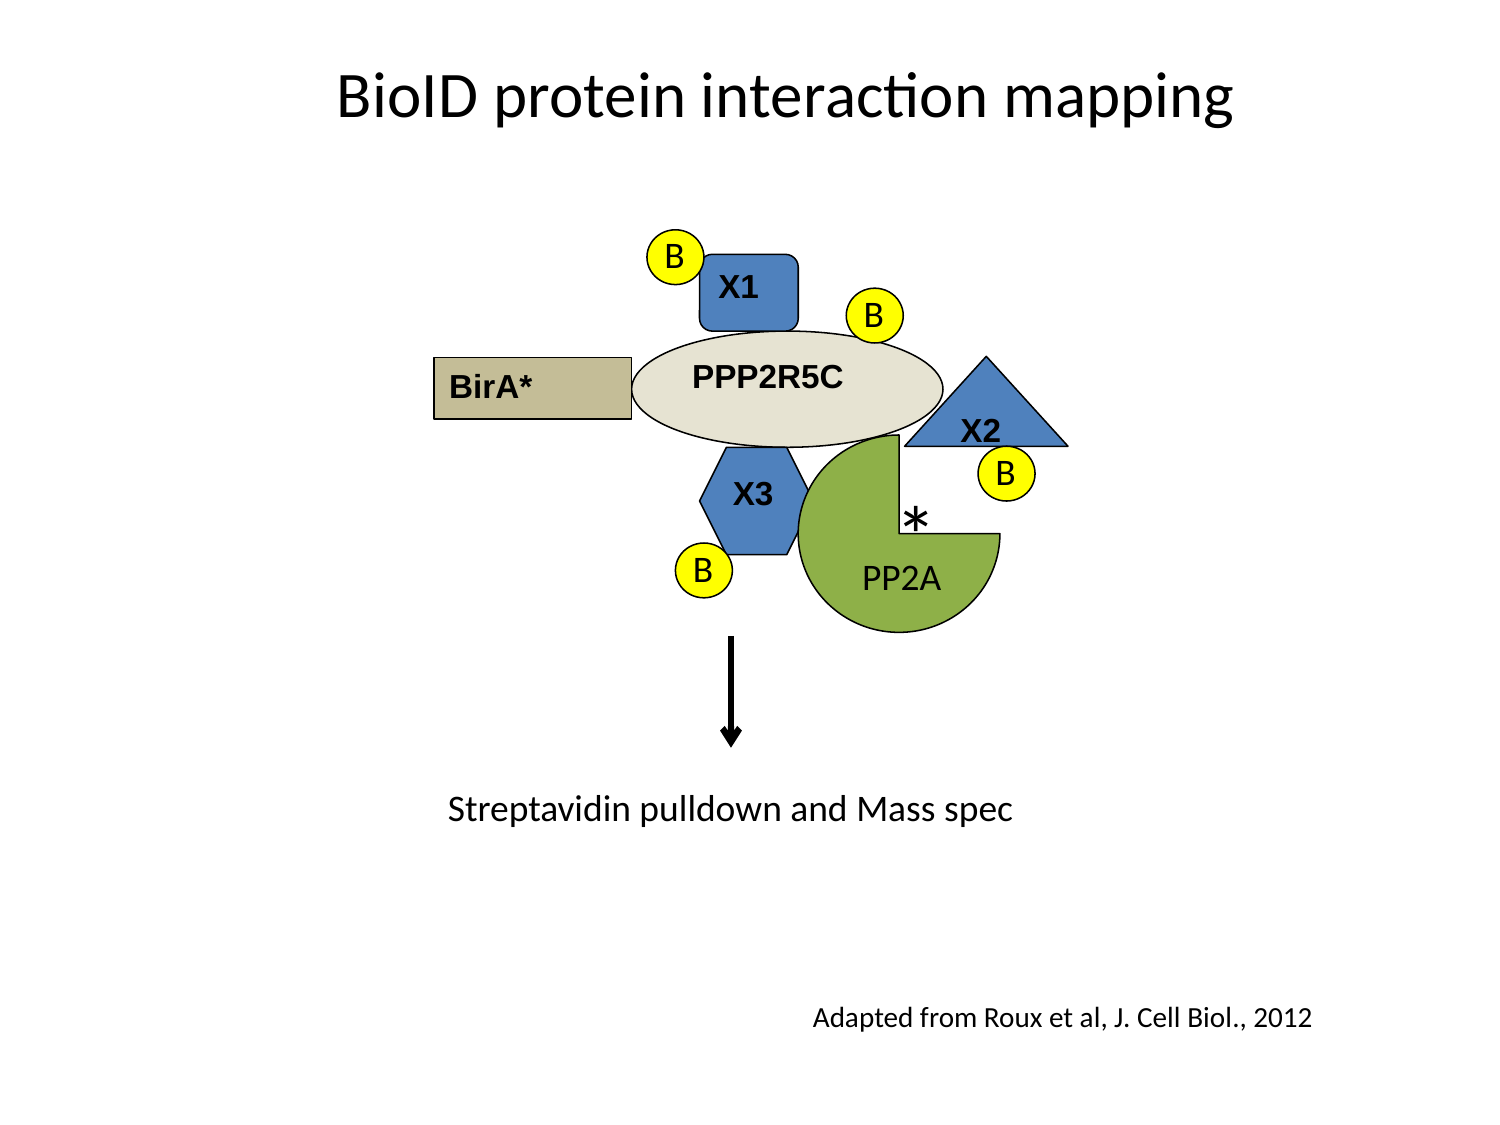

# BioID protein interaction mapping
B

X1
B

PPP2R5C
X2
BirA*

B

X3
*
B

PP2A
Streptavidin pulldown and Mass spec
Adapted from Roux et al, J. Cell Biol., 2012